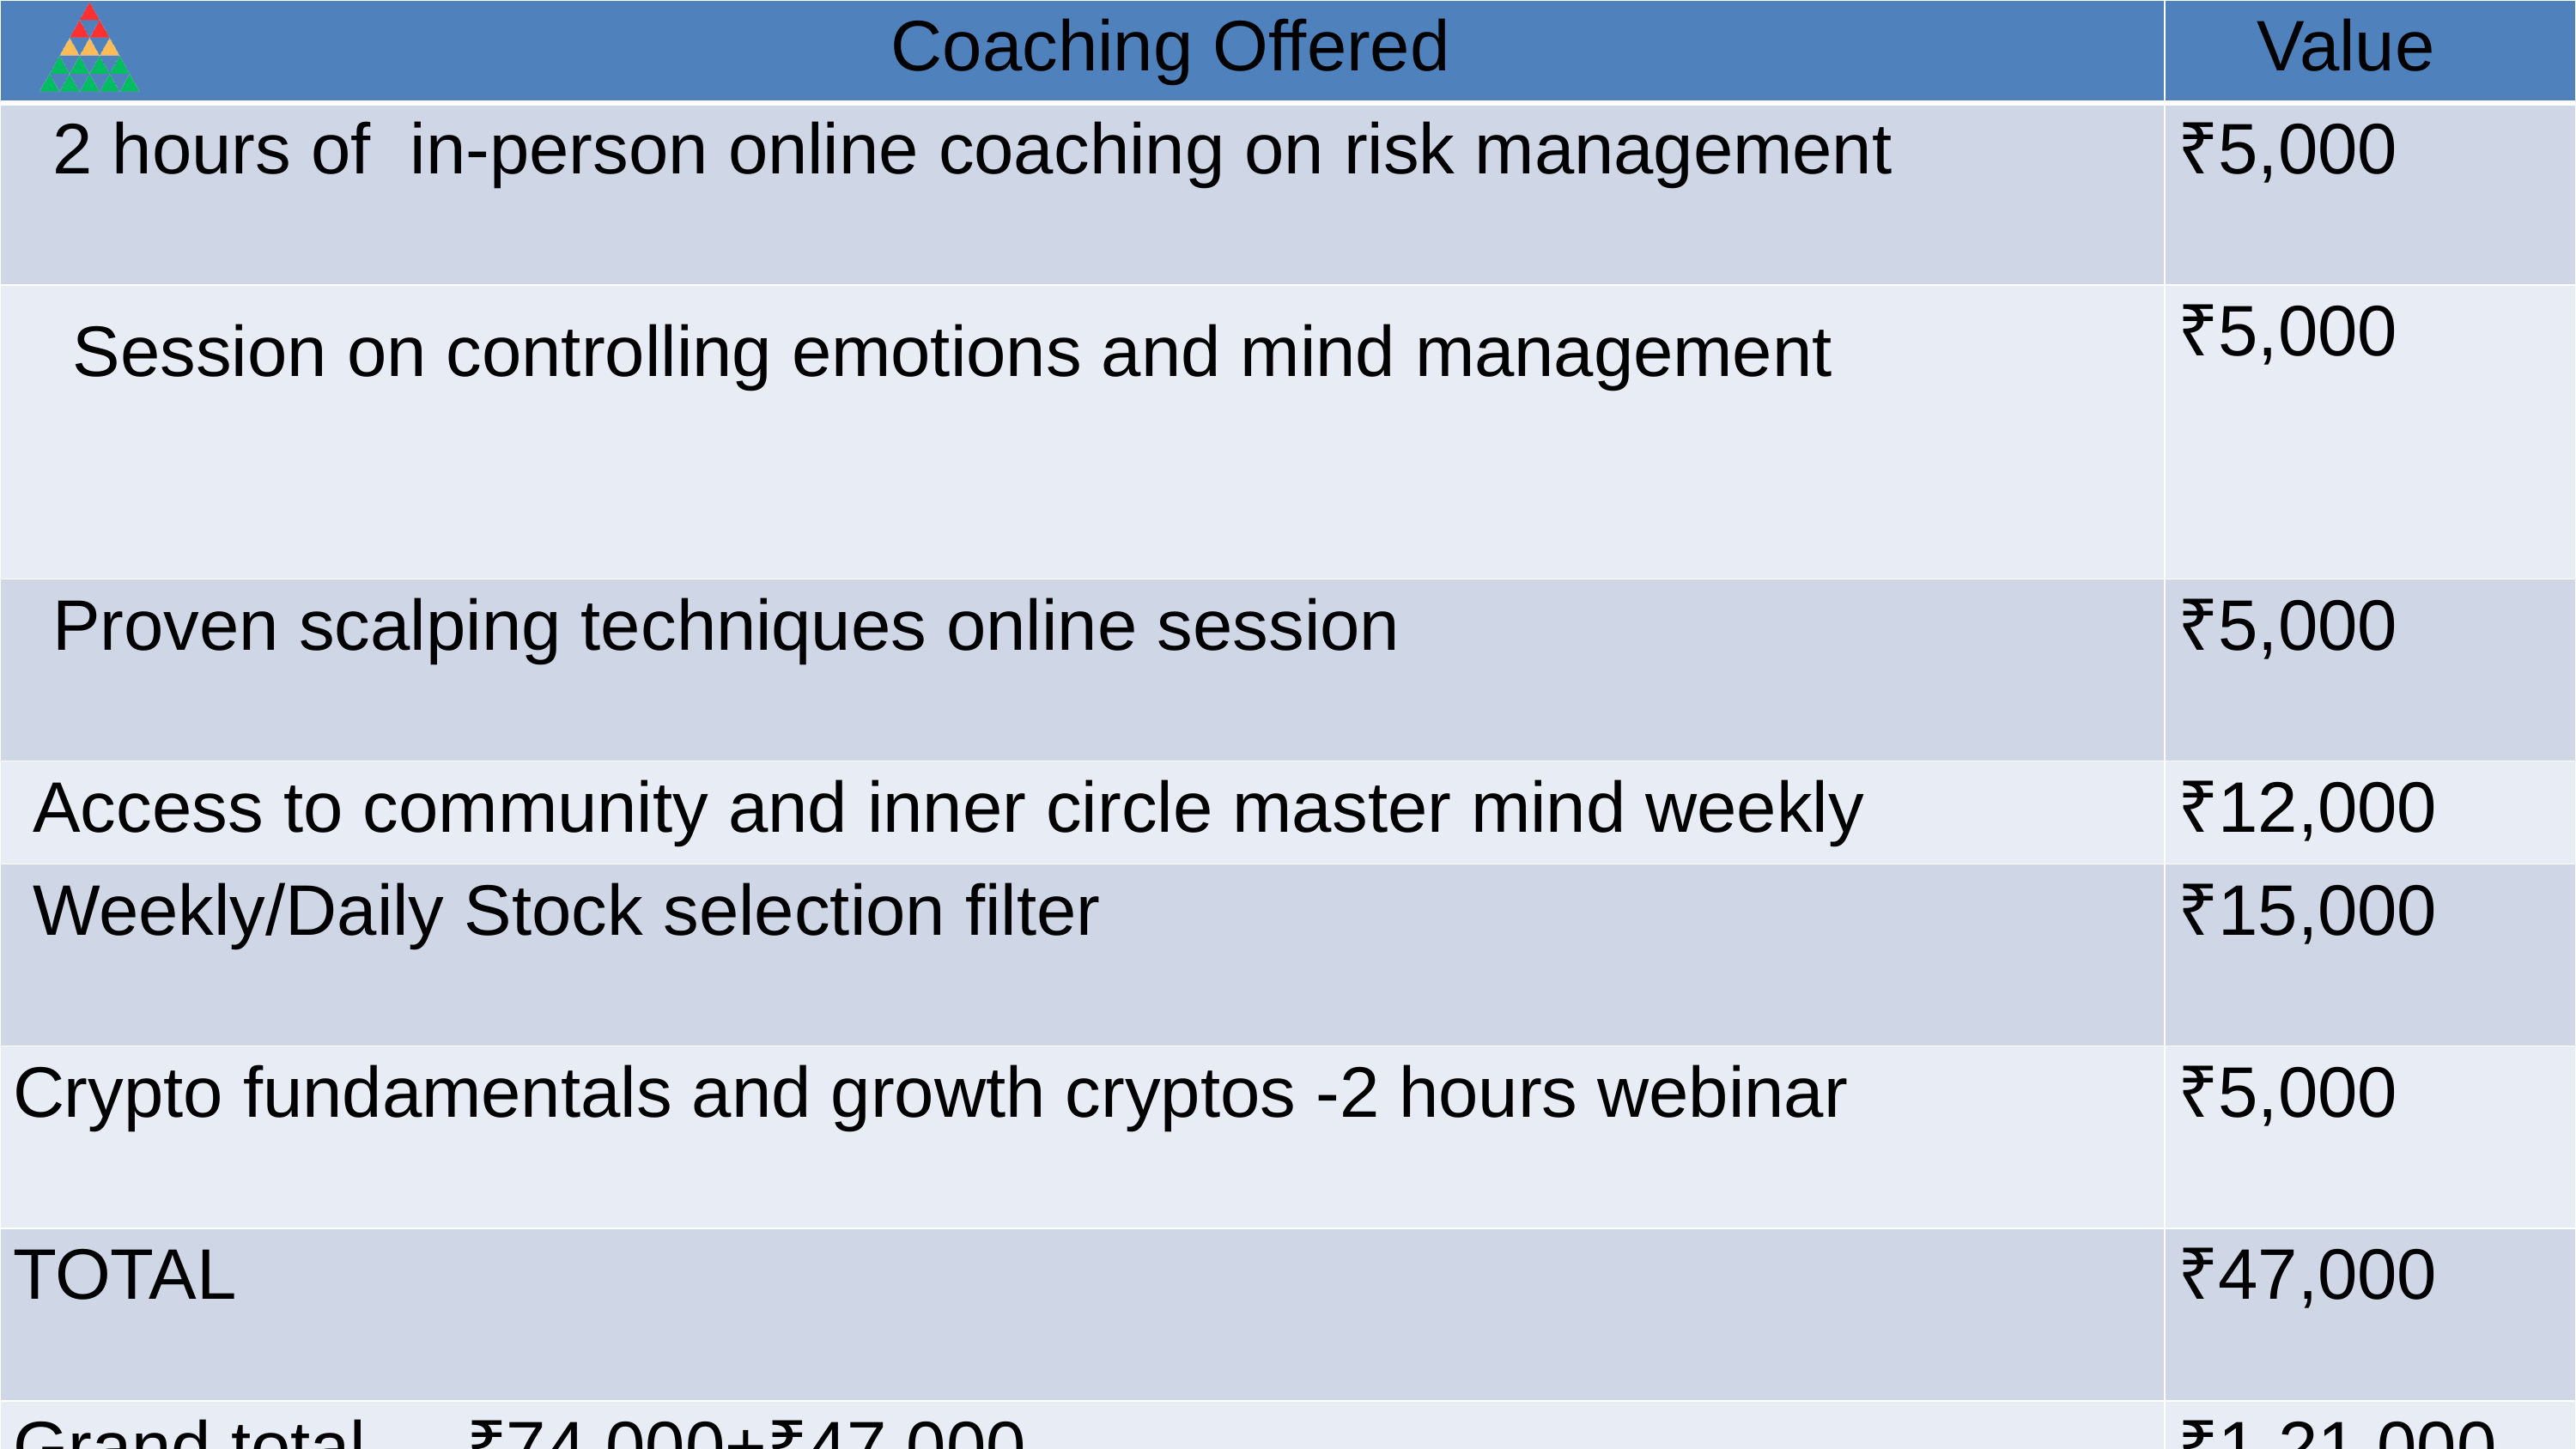

| Coaching Offered | Value |
| --- | --- |
| 2 hours of in-person online coaching on risk management | ₹5,000 |
| Session on controlling emotions and mind management | ₹5,000 |
| Proven scalping techniques online session | ₹5,000 |
| Access to community and inner circle master mind weekly | ₹12,000 |
| Weekly/Daily Stock selection filter | ₹15,000 |
| Crypto fundamentals and growth cryptos -2 hours webinar | ₹5,000 |
| TOTAL | ₹47,000 |
| Grand total ₹74,000+₹47,000 | ₹1,21,000 |